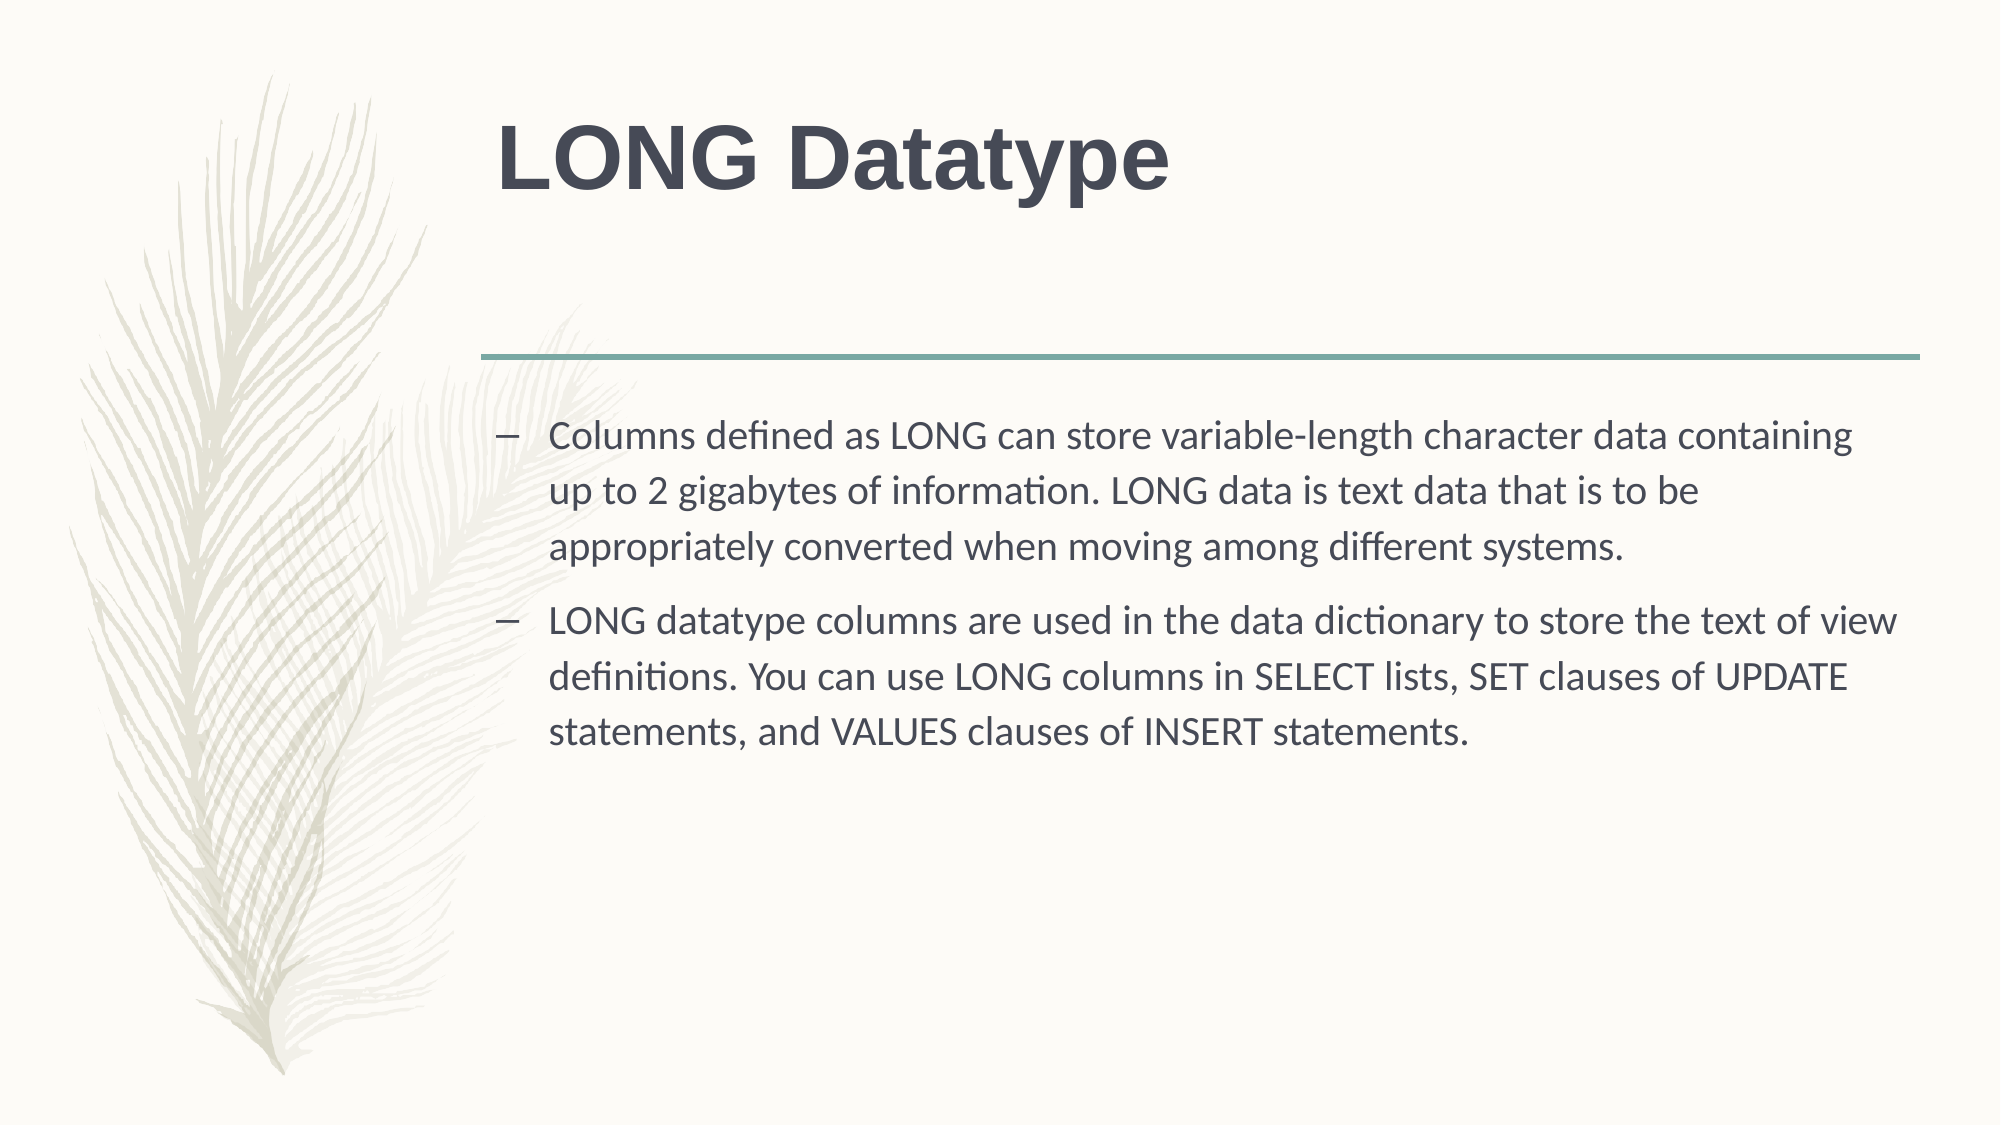

# LONG Datatype
Columns defined as LONG can store variable-length character data containing up to 2 gigabytes of information. LONG data is text data that is to be appropriately converted when moving among different systems.
LONG datatype columns are used in the data dictionary to store the text of view definitions. You can use LONG columns in SELECT lists, SET clauses of UPDATE statements, and VALUES clauses of INSERT statements.